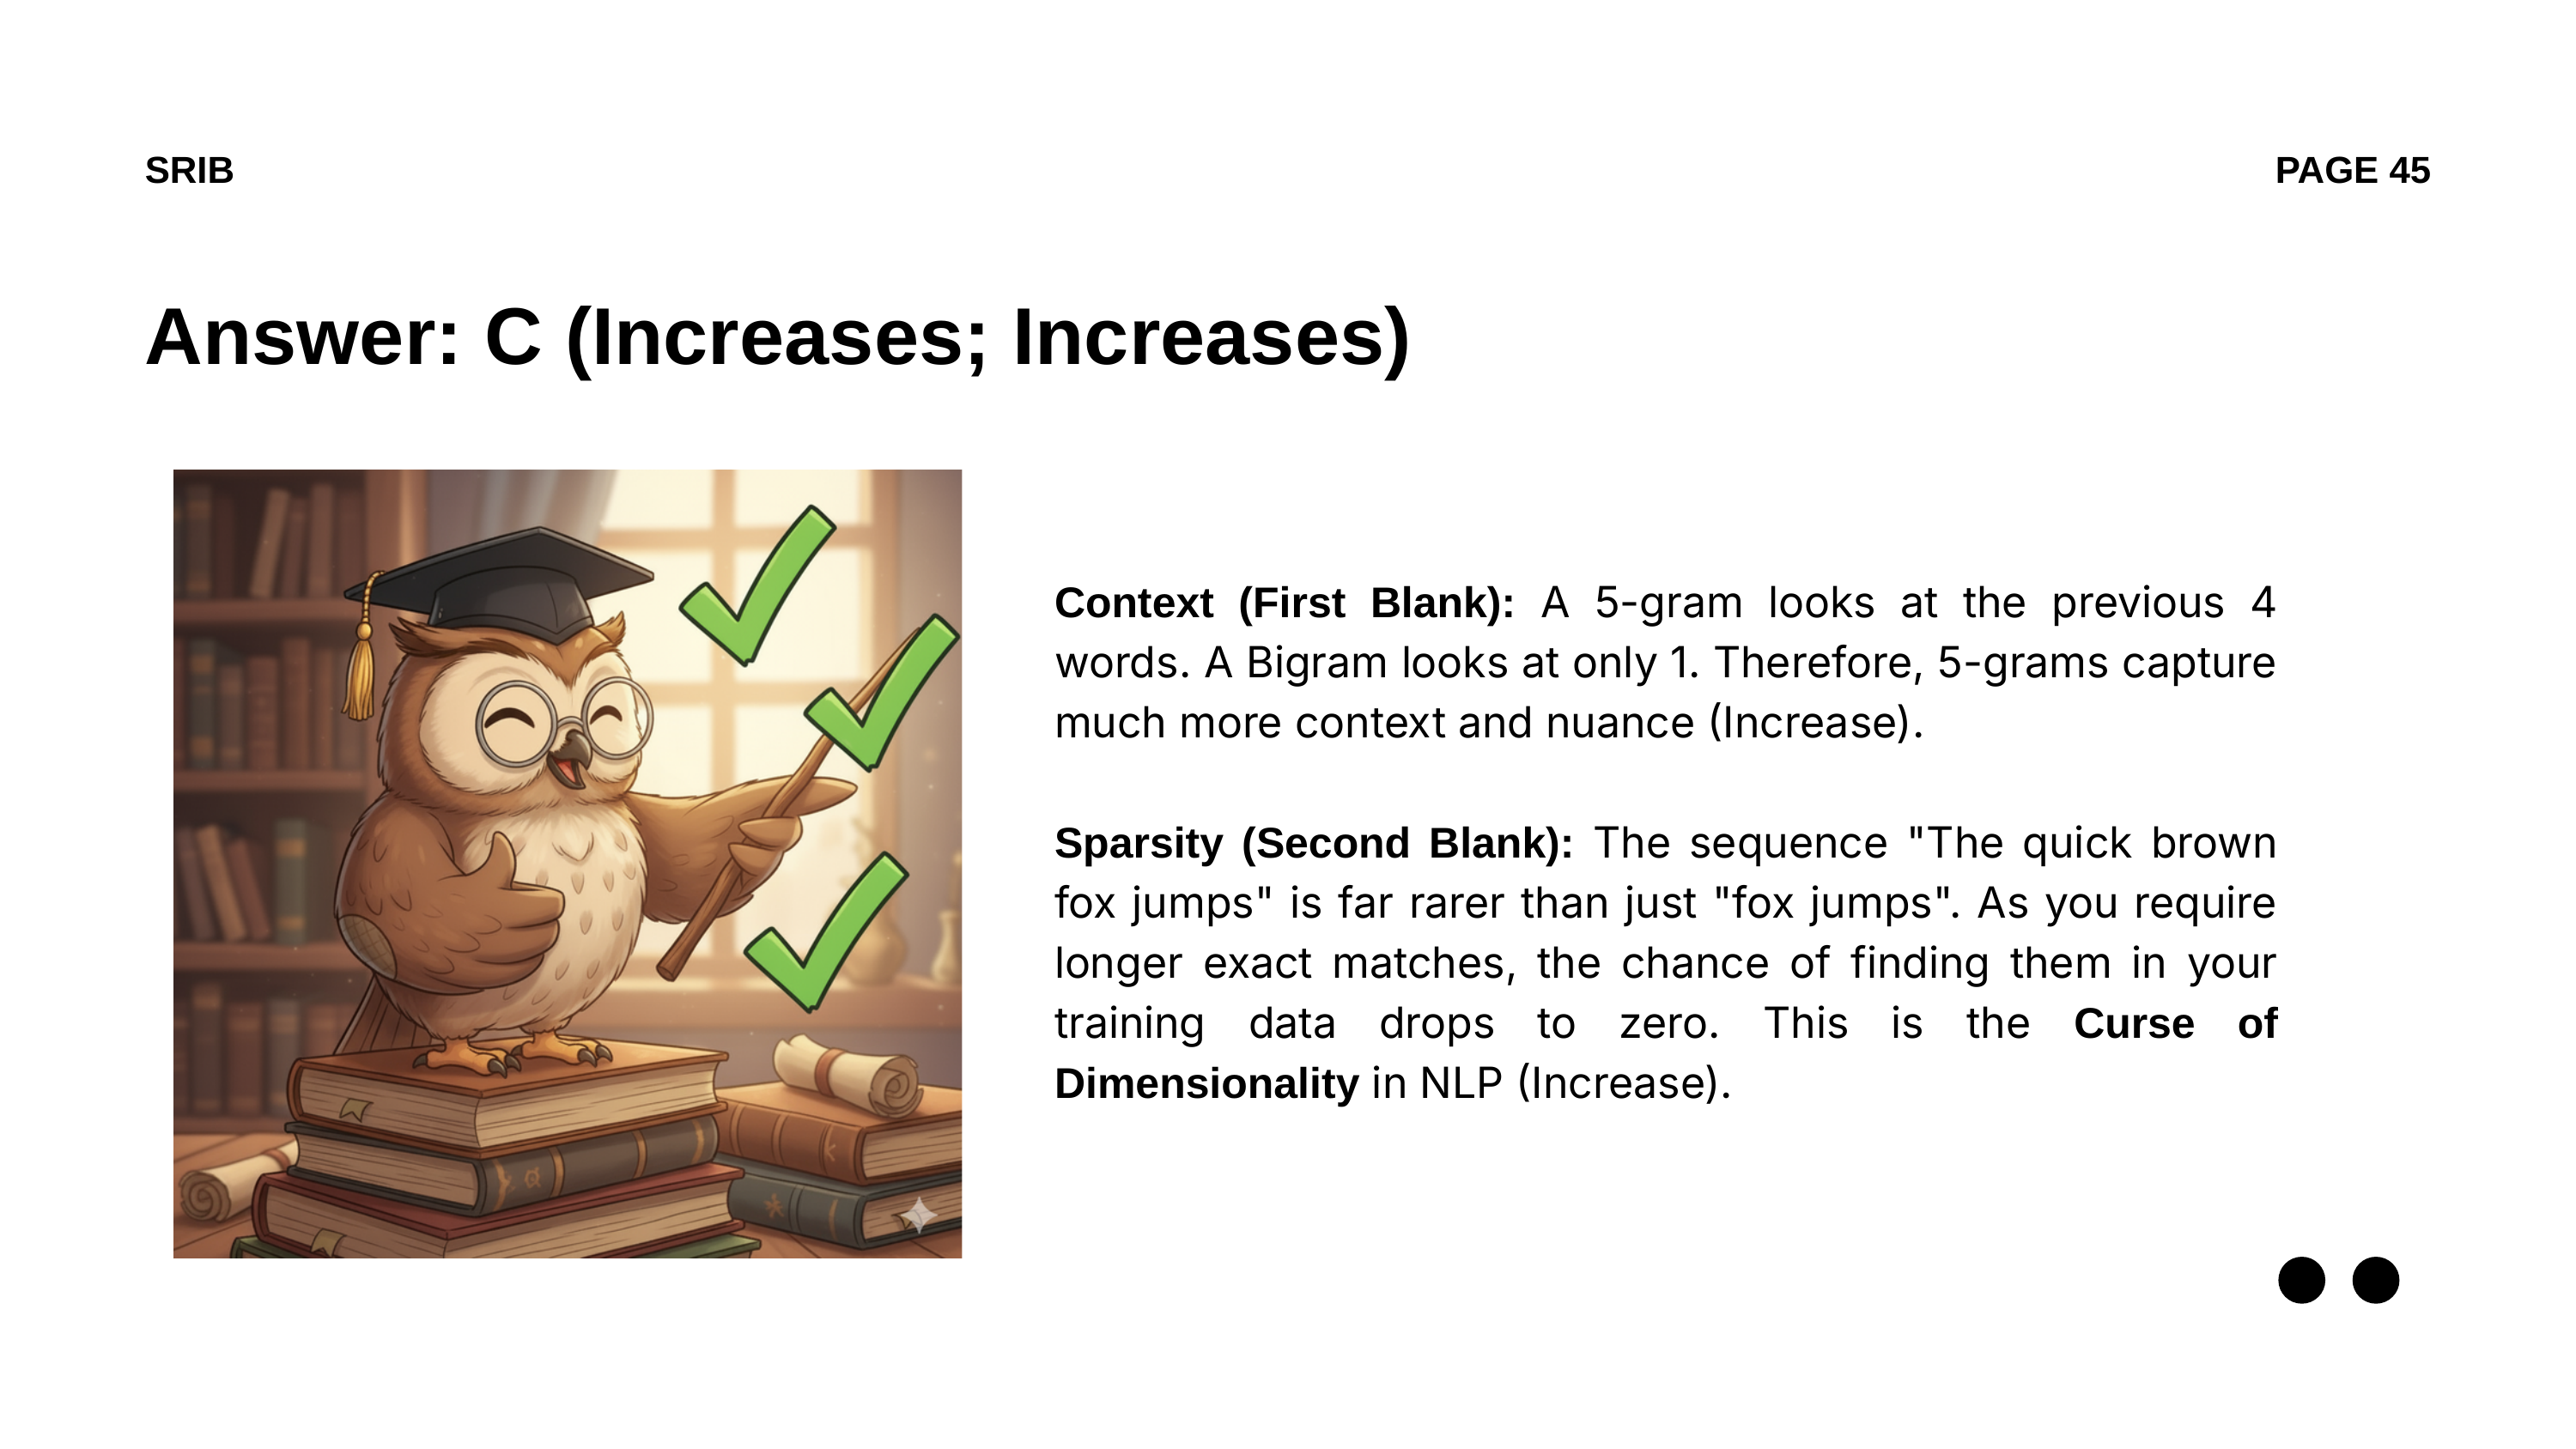

SRIB
PAGE 45
Answer: C (Increases; Increases)

Context (First Blank): A 5-gram looks at the previous 4 words. A Bigram looks at only 1. Therefore, 5-grams capture much more context and nuance (Increase).

Sparsity (Second Blank): The sequence "The quick brown fox jumps" is far rarer than just "fox jumps". As you require longer exact matches, the chance of finding them in your training data drops to zero. This is the Curse of Dimensionality in NLP (Increase).